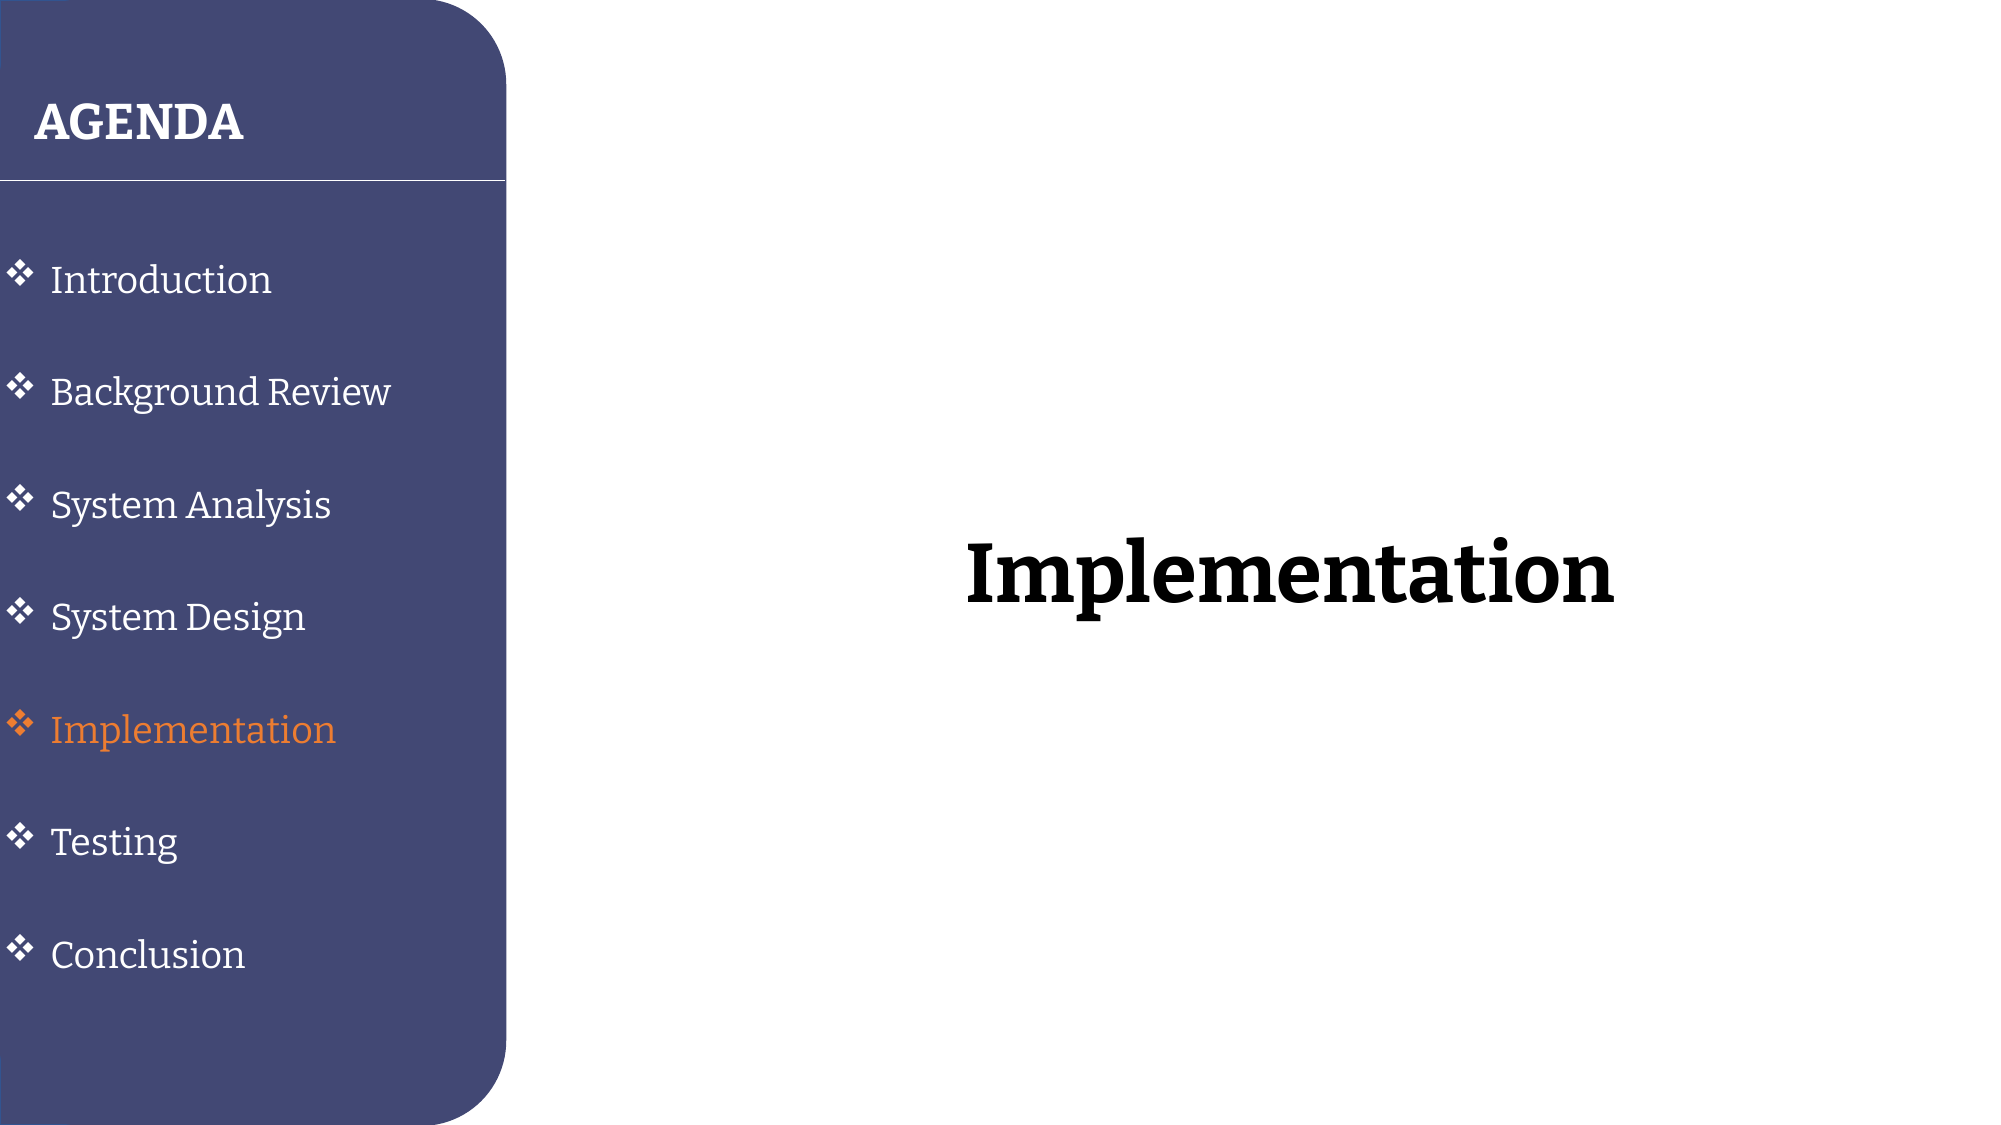

AGENDA
Introduction
Background Review
System Analysis
System Design
Implementation
Testing
Conclusion
Implementation